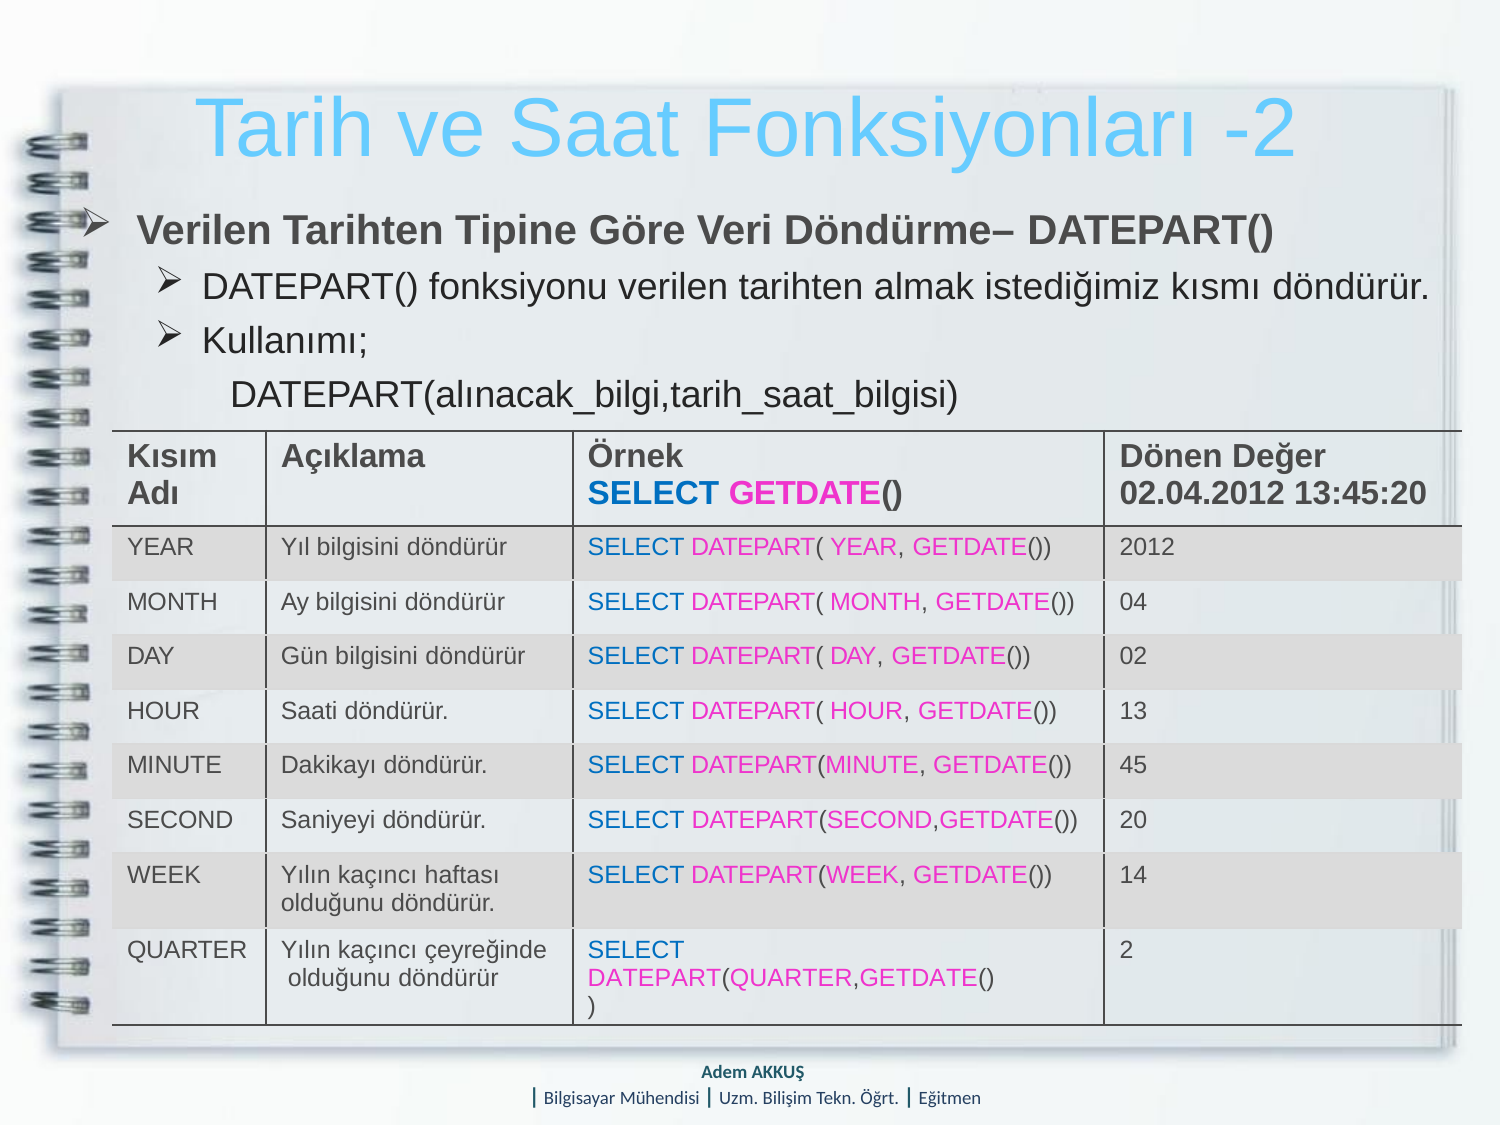

# Tarih ve Saat Fonksiyonları -2
Verilen Tarihten Tipine Göre Veri Döndürme– DATEPART()
DATEPART() fonksiyonu verilen tarihten almak istediğimiz kısmı döndürür.
Kullanımı;
DATEPART(alınacak_bilgi,tarih_saat_bilgisi)
| Kısım Adı | Açıklama | Örnek SELECT GETDATE() | Dönen Değer 02.04.2012 13:45:20 |
| --- | --- | --- | --- |
| YEAR | Yıl bilgisini döndürür | SELECT DATEPART( YEAR, GETDATE()) | 2012 |
| MONTH | Ay bilgisini döndürür | SELECT DATEPART( MONTH, GETDATE()) | 04 |
| DAY | Gün bilgisini döndürür | SELECT DATEPART( DAY, GETDATE()) | 02 |
| HOUR | Saati döndürür. | SELECT DATEPART( HOUR, GETDATE()) | 13 |
| MINUTE | Dakikayı döndürür. | SELECT DATEPART(MINUTE, GETDATE()) | 45 |
| SECOND | Saniyeyi döndürür. | SELECT DATEPART(SECOND,GETDATE()) | 20 |
| WEEK | Yılın kaçıncı haftası olduğunu döndürür. | SELECT DATEPART(WEEK, GETDATE()) | 14 |
| QUARTER | Yılın kaçıncı çeyreğinde olduğunu döndürür | SELECT DATEPART(QUARTER,GETDATE()) | 2 |
Adem AKKUŞ
| Bilgisayar Mühendisi | Uzm. Bilişim Tekn. Öğrt. | Eğitmen